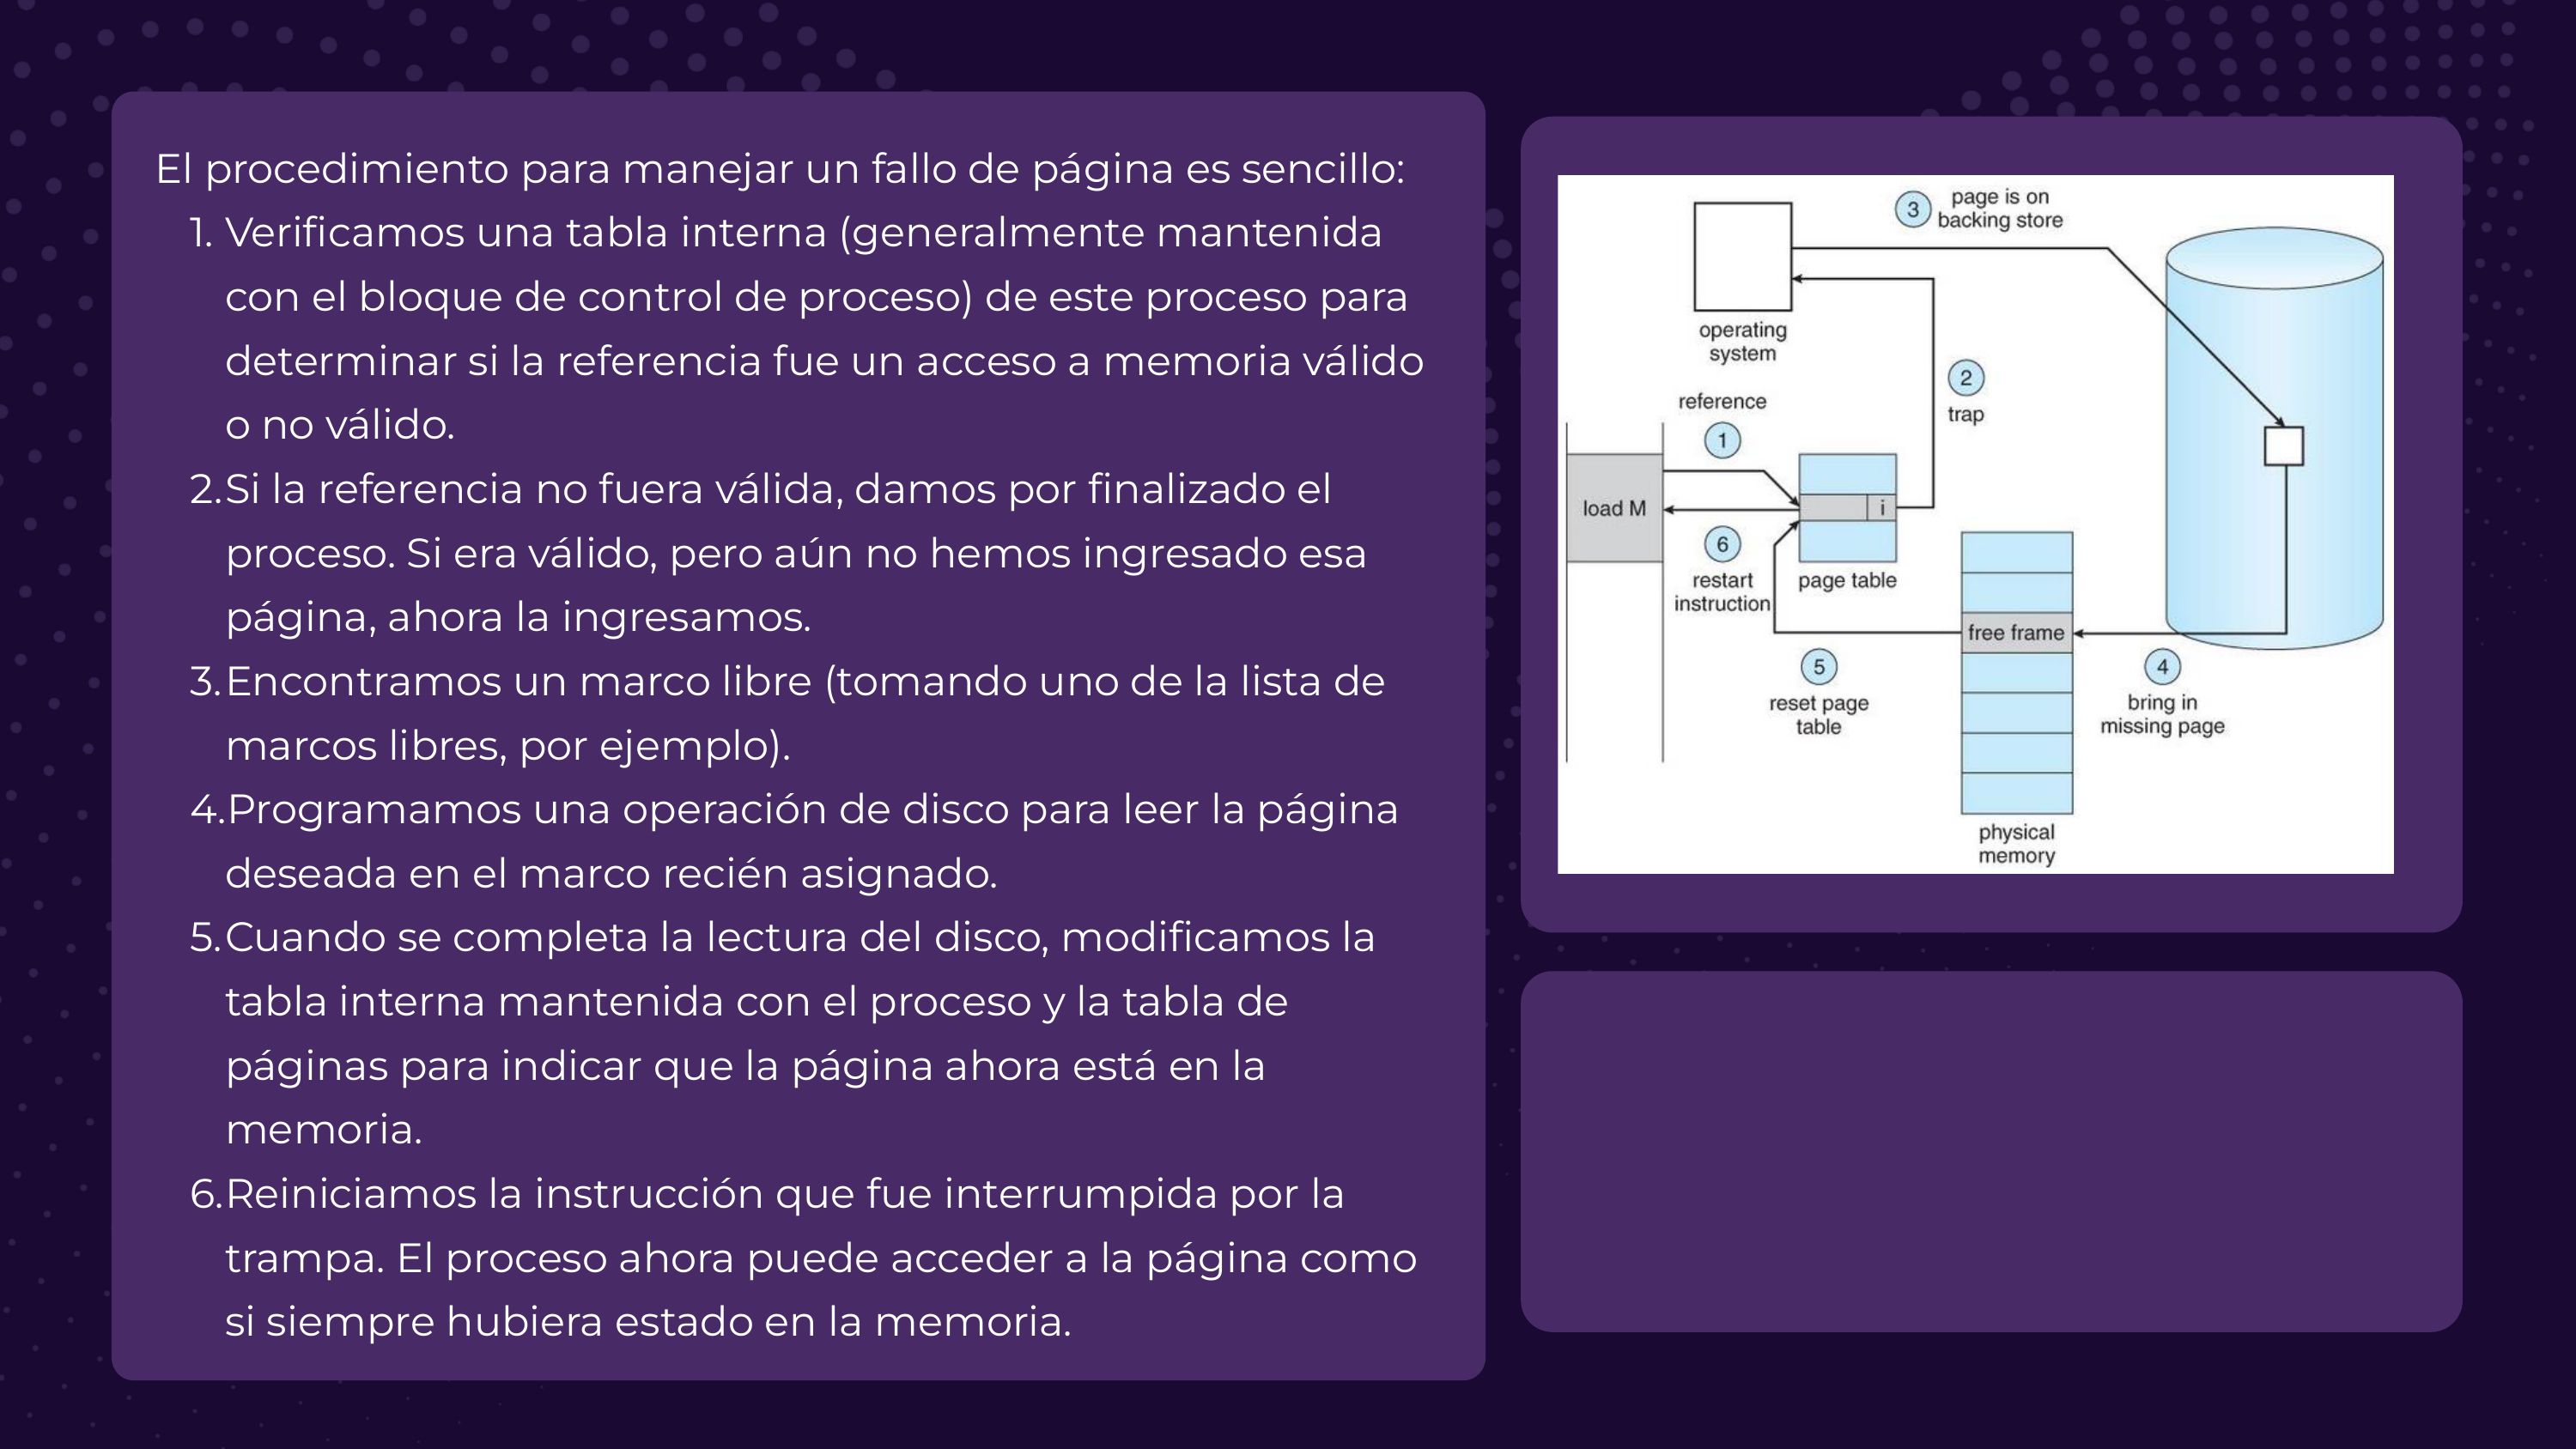

El procedimiento para manejar un fallo de página es sencillo:
Verificamos una tabla interna (generalmente mantenida con el bloque de control de proceso) de este proceso para determinar si la referencia fue un acceso a memoria válido o no válido.
Si la referencia no fuera válida, damos por finalizado el proceso. Si era válido, pero aún no hemos ingresado esa página, ahora la ingresamos.
Encontramos un marco libre (tomando uno de la lista de marcos libres, por ejemplo).
Programamos una operación de disco para leer la página deseada en el marco recién asignado.
Cuando se completa la lectura del disco, modificamos la tabla interna mantenida con el proceso y la tabla de páginas para indicar que la página ahora está en la memoria.
Reiniciamos la instrucción que fue interrumpida por la trampa. El proceso ahora puede acceder a la página como si siempre hubiera estado en la memoria.